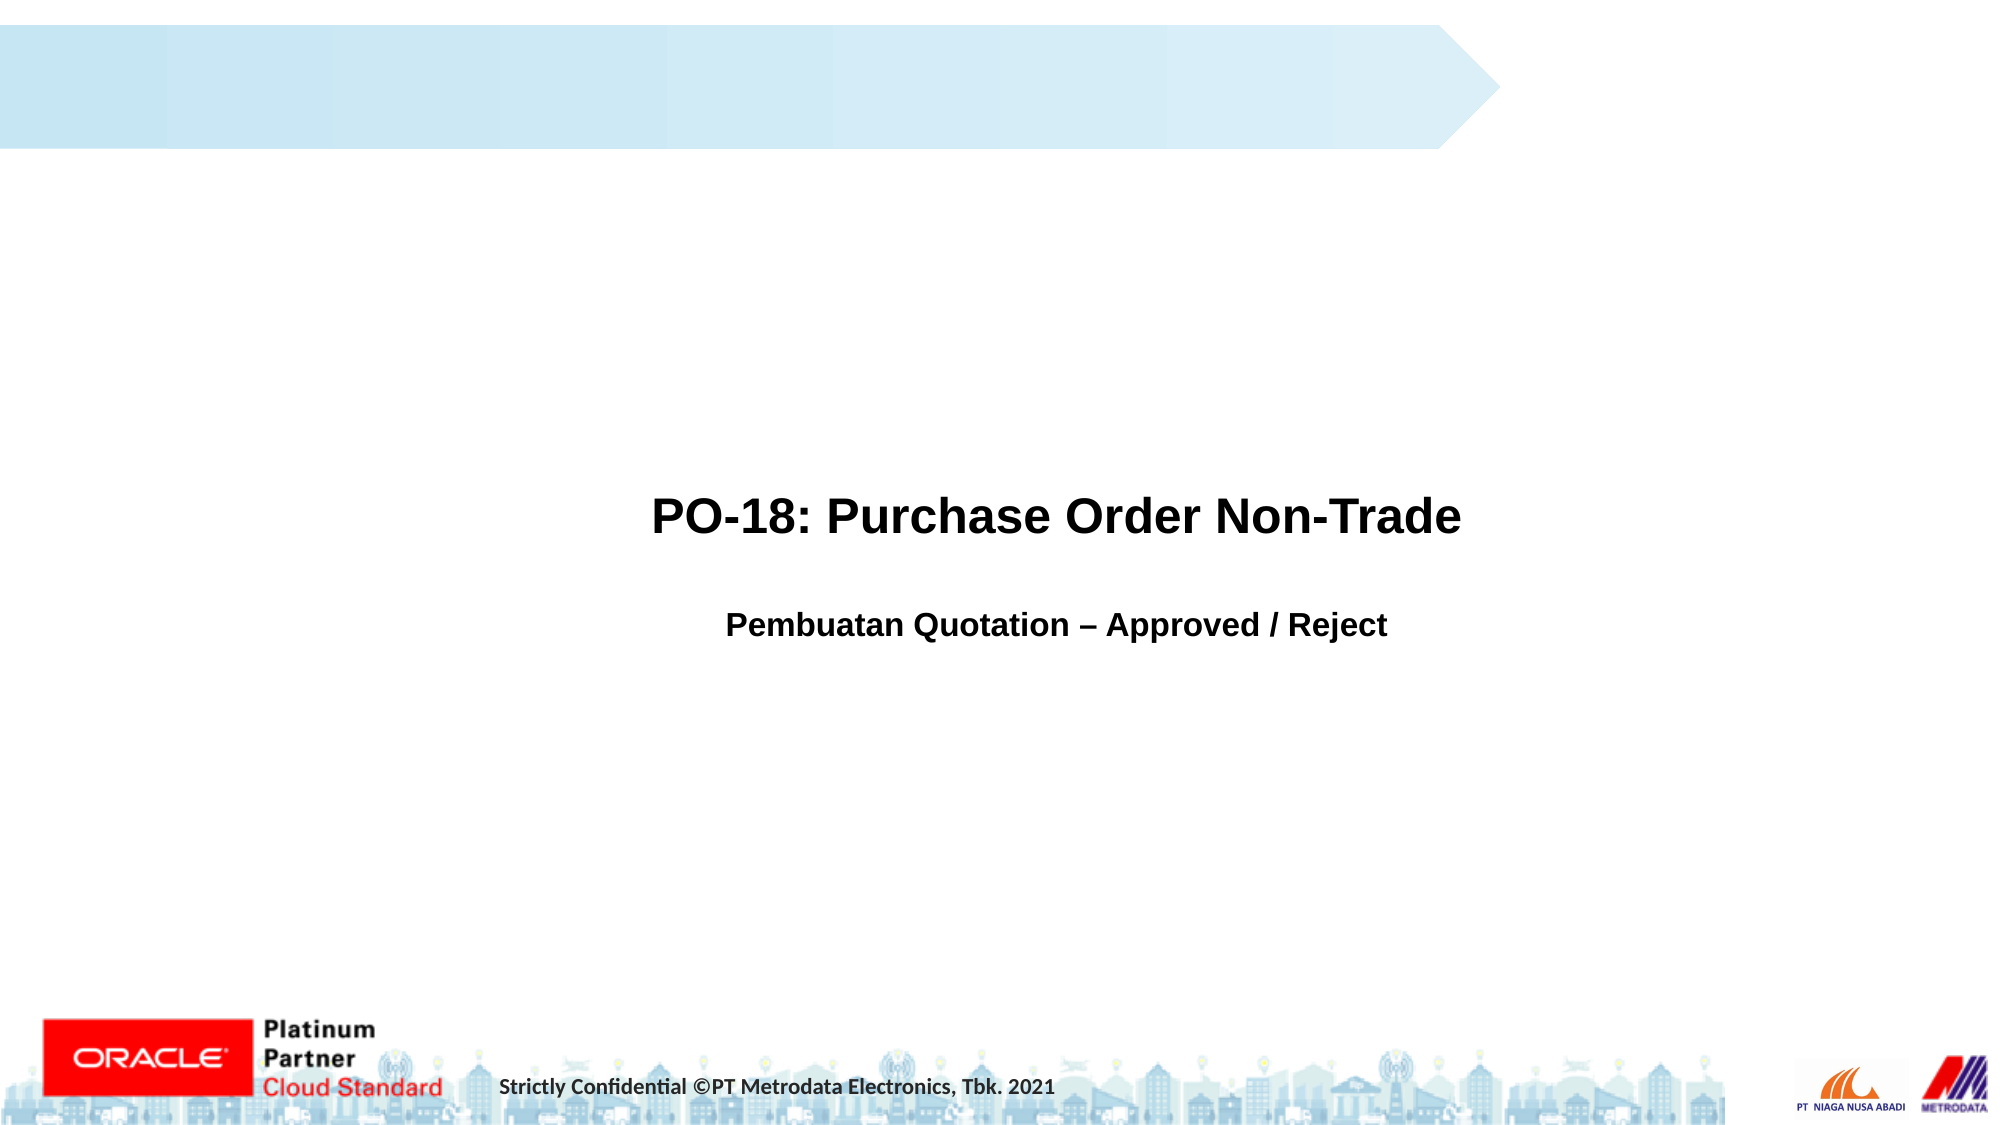

PO-18: Purchase Order Non-Trade

Pembuatan Quotation – Approved / Reject